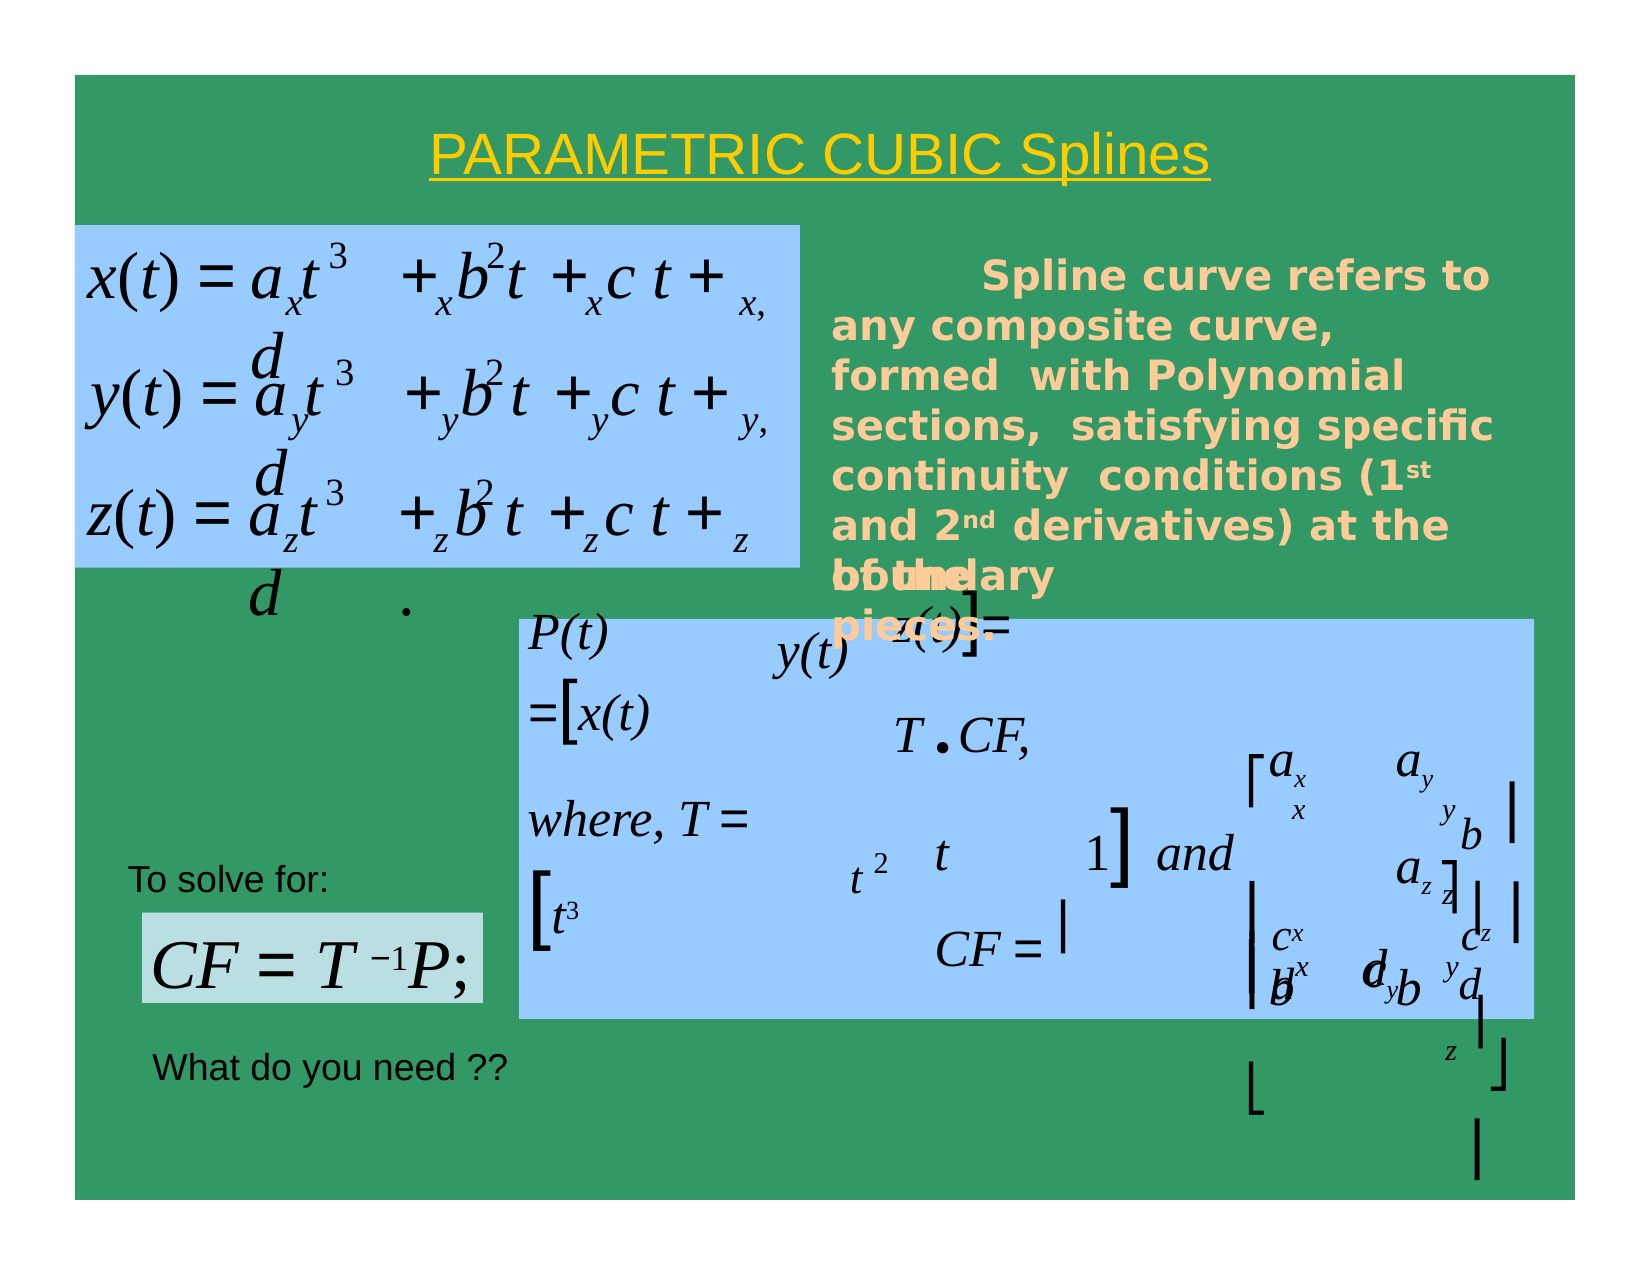

PARAMETRIC CUBIC Splines
x(t) =
y(t) =
z(t) =

3
2
a t	+ b t	+ c t + d
Spline curve refers to  any composite curve, formed  with Polynomial sections,  satisfying specific continuity  conditions (1st and 2nd  derivatives) at the boundary
x	x	x
x,
3	2
a t	+ b t	+ c t + d
y	y	y	y,
3	2
a t	+ b t	+ c t + d	.
z	z	z	z
of the pieces.
z(t)]= T .CF,
P(t) =[x(t)
y(t)

⎡ax	ay	az ⎤
⎢b	b
b ⎥
where, T = [t3
t	1] and CF = ⎢
x	y	z ⎥
cy
t 2
cz ⎥
⎢cx
To solve for:
d	⎥
⎢d
CF = T −1P;
d
⎢⎣
x	y	z ⎥⎦
What do you need ??